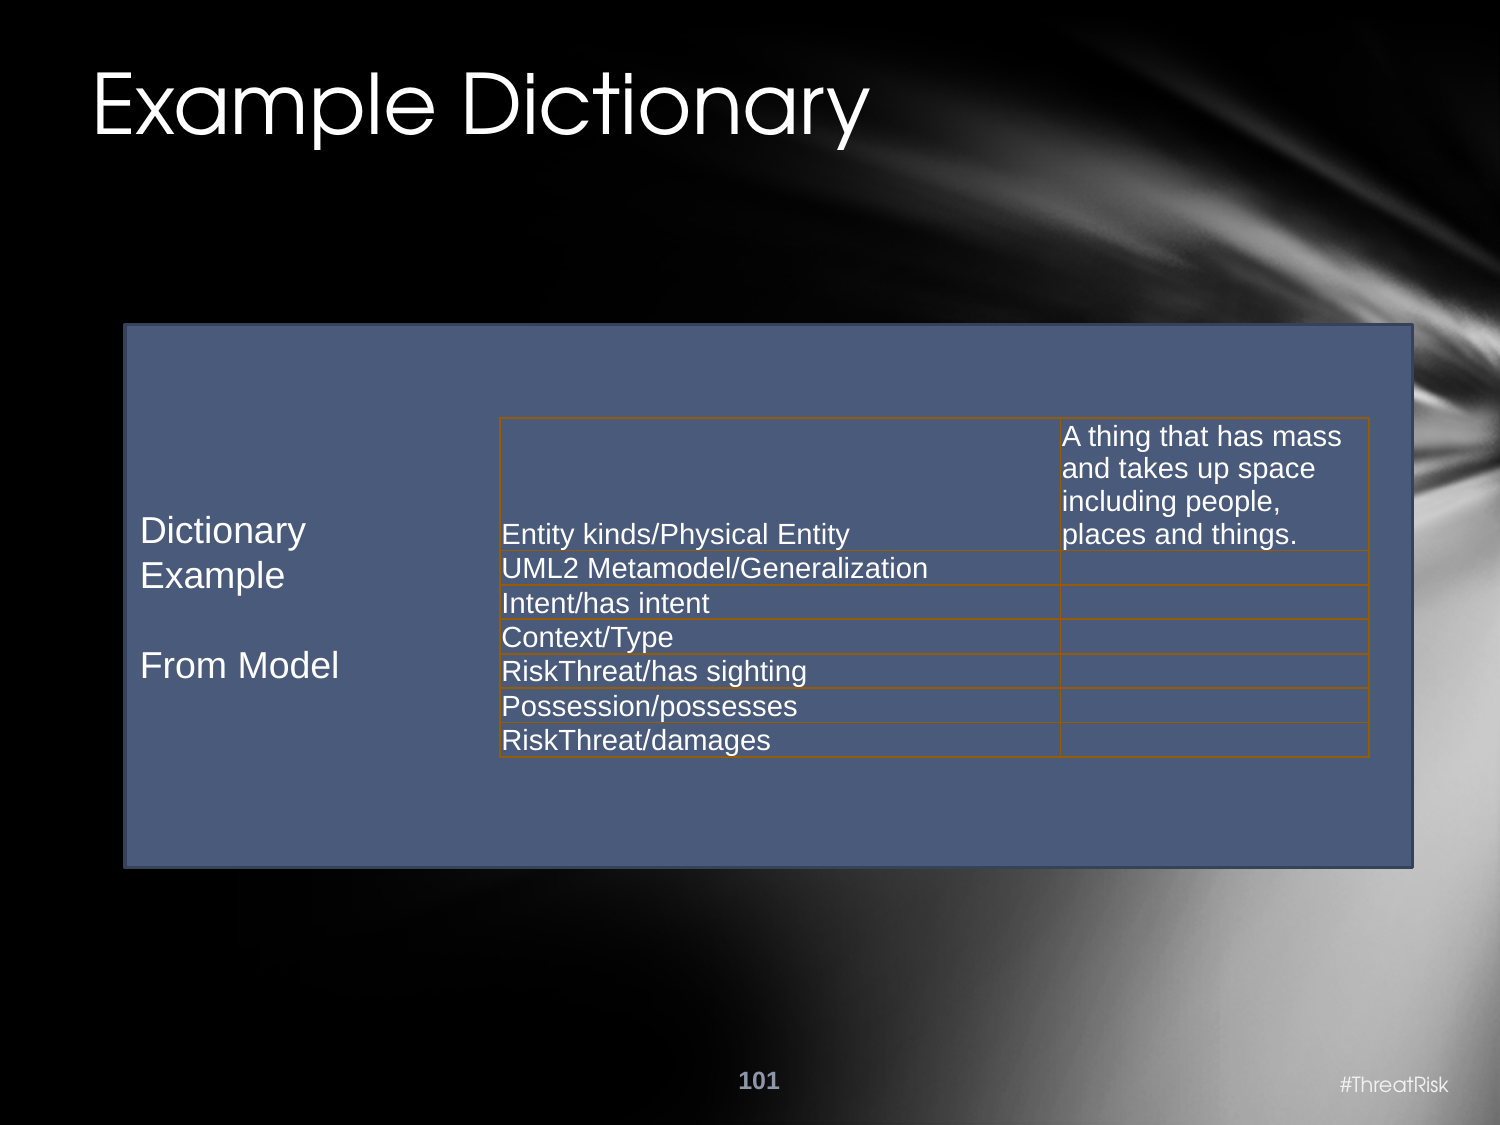

# Example Dictionary
Dictionary
Example
From Model
| Entity kinds/Physical Entity | A thing that has mass and takes up space including people, places and things. |
| --- | --- |
| UML2 Metamodel/Generalization |  |
| Intent/has intent |  |
| Context/Type |  |
| RiskThreat/has sighting |  |
| Possession/possesses |  |
| RiskThreat/damages |  |